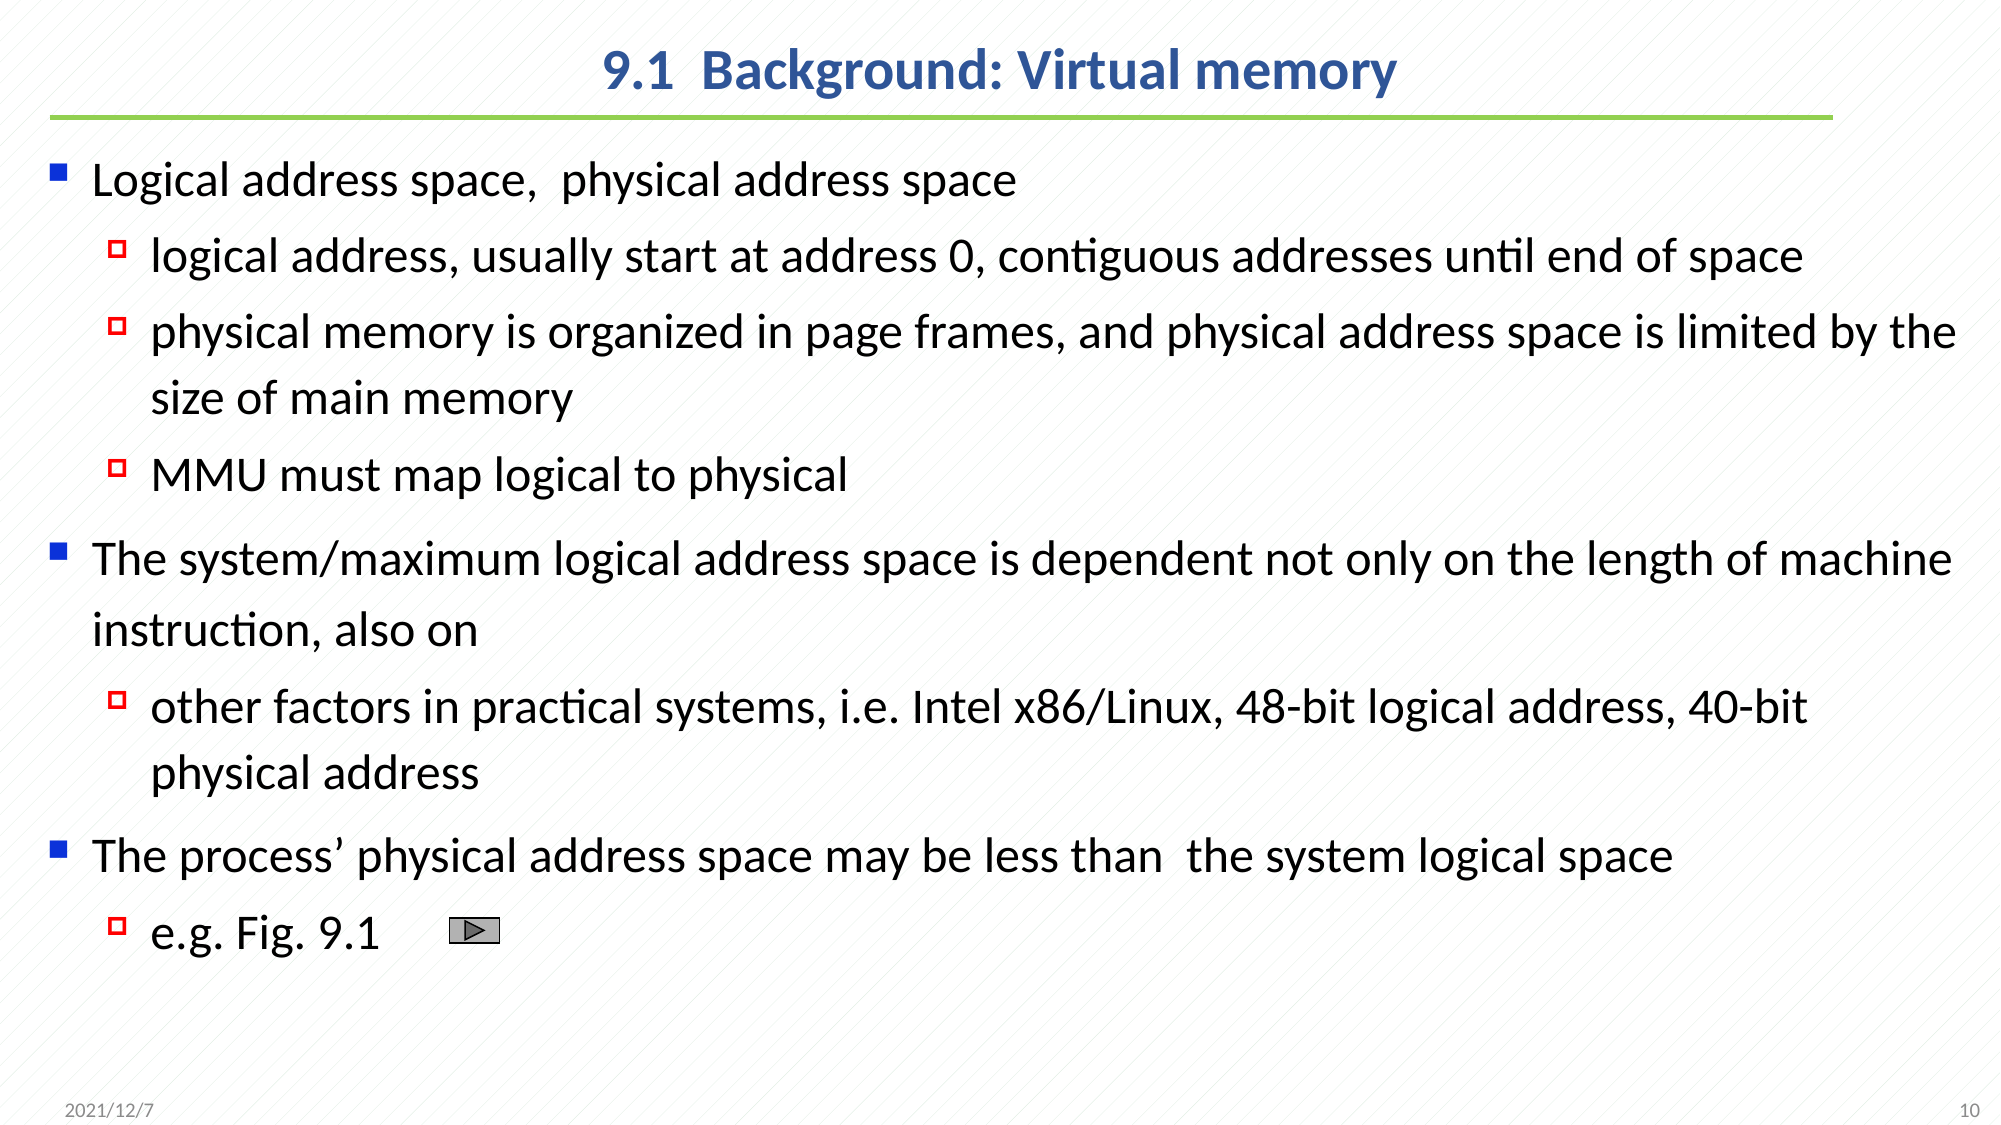

# 9.1  Background: Virtual memory
Logical address space,  physical address space
logical address, usually start at address 0, contiguous addresses until end of space
physical memory is organized in page frames, and physical address space is limited by the size of main memory
MMU must map logical to physical
The system/maximum logical address space is dependent not only on the length of machine instruction, also on
other factors in practical systems, i.e. Intel x86/Linux, 48-bit logical address, 40-bit physical address
The process’ physical address space may be less than  the system logical space
e.g. Fig. 9.1

10
2021/12/7